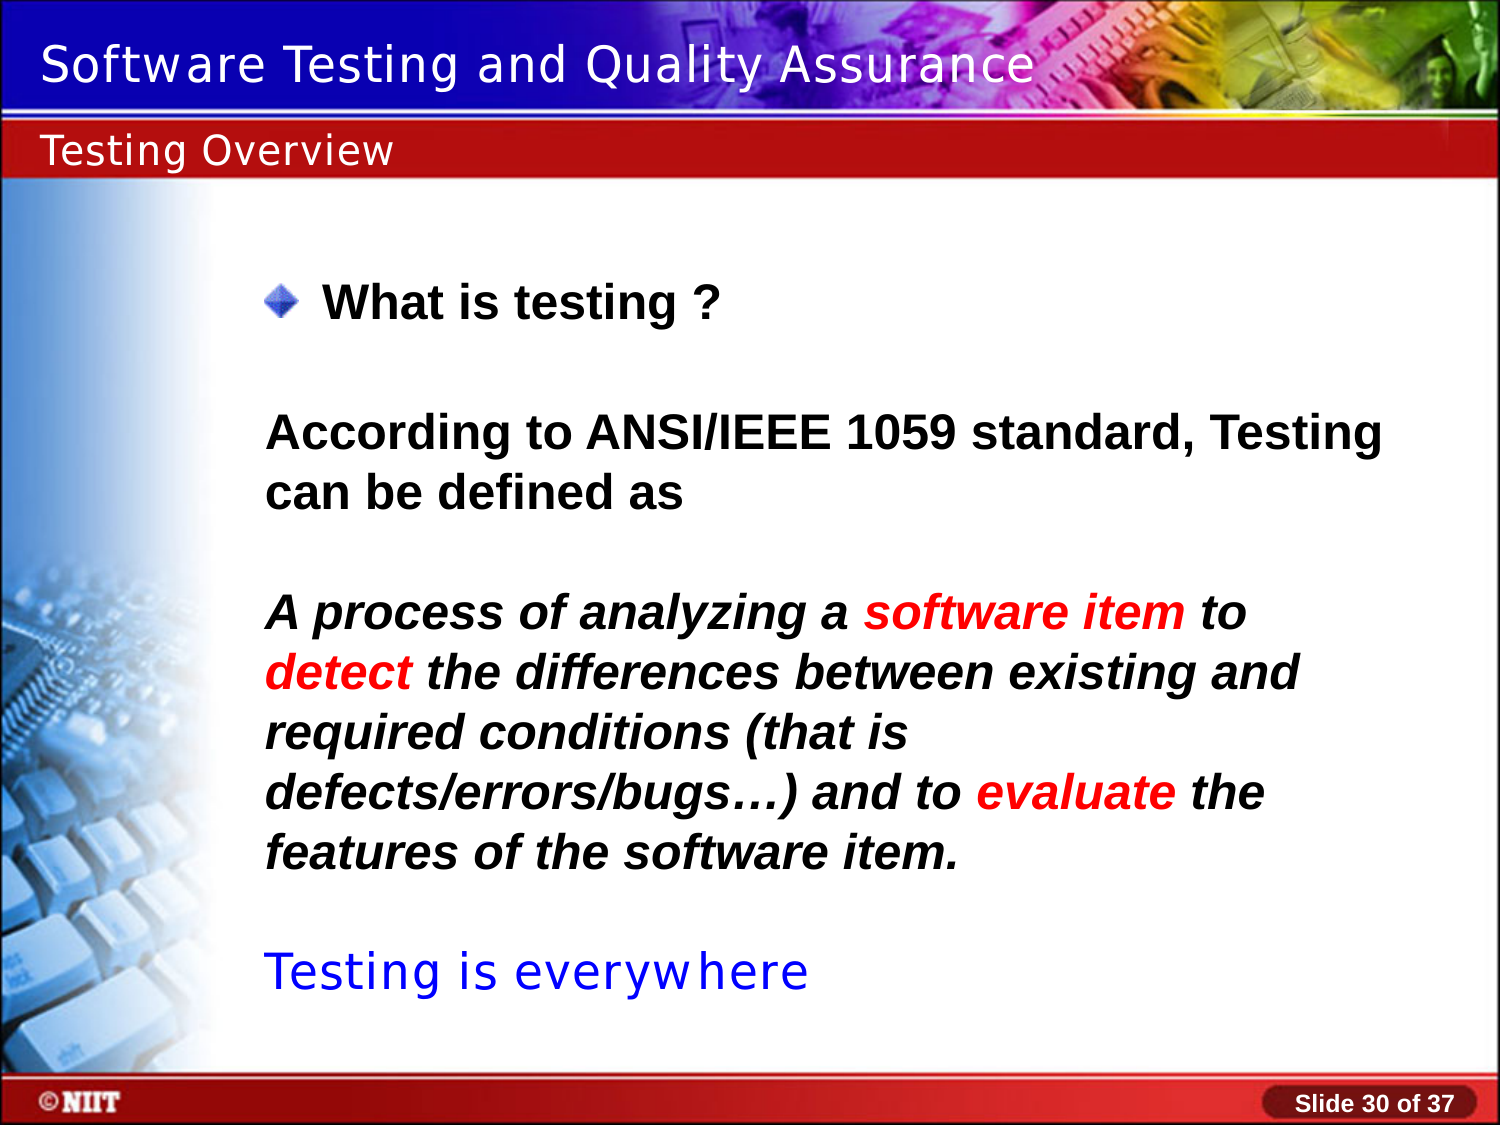

Testing Overview
What is testing ?

According to ANSI/IEEE 1059 standard, Testing can be defined as

A process of analyzing a software item to
detect the differences between existing and required conditions (that is defects/errors/bugs…) and to evaluate the features of the software item.

Testing is everywhere